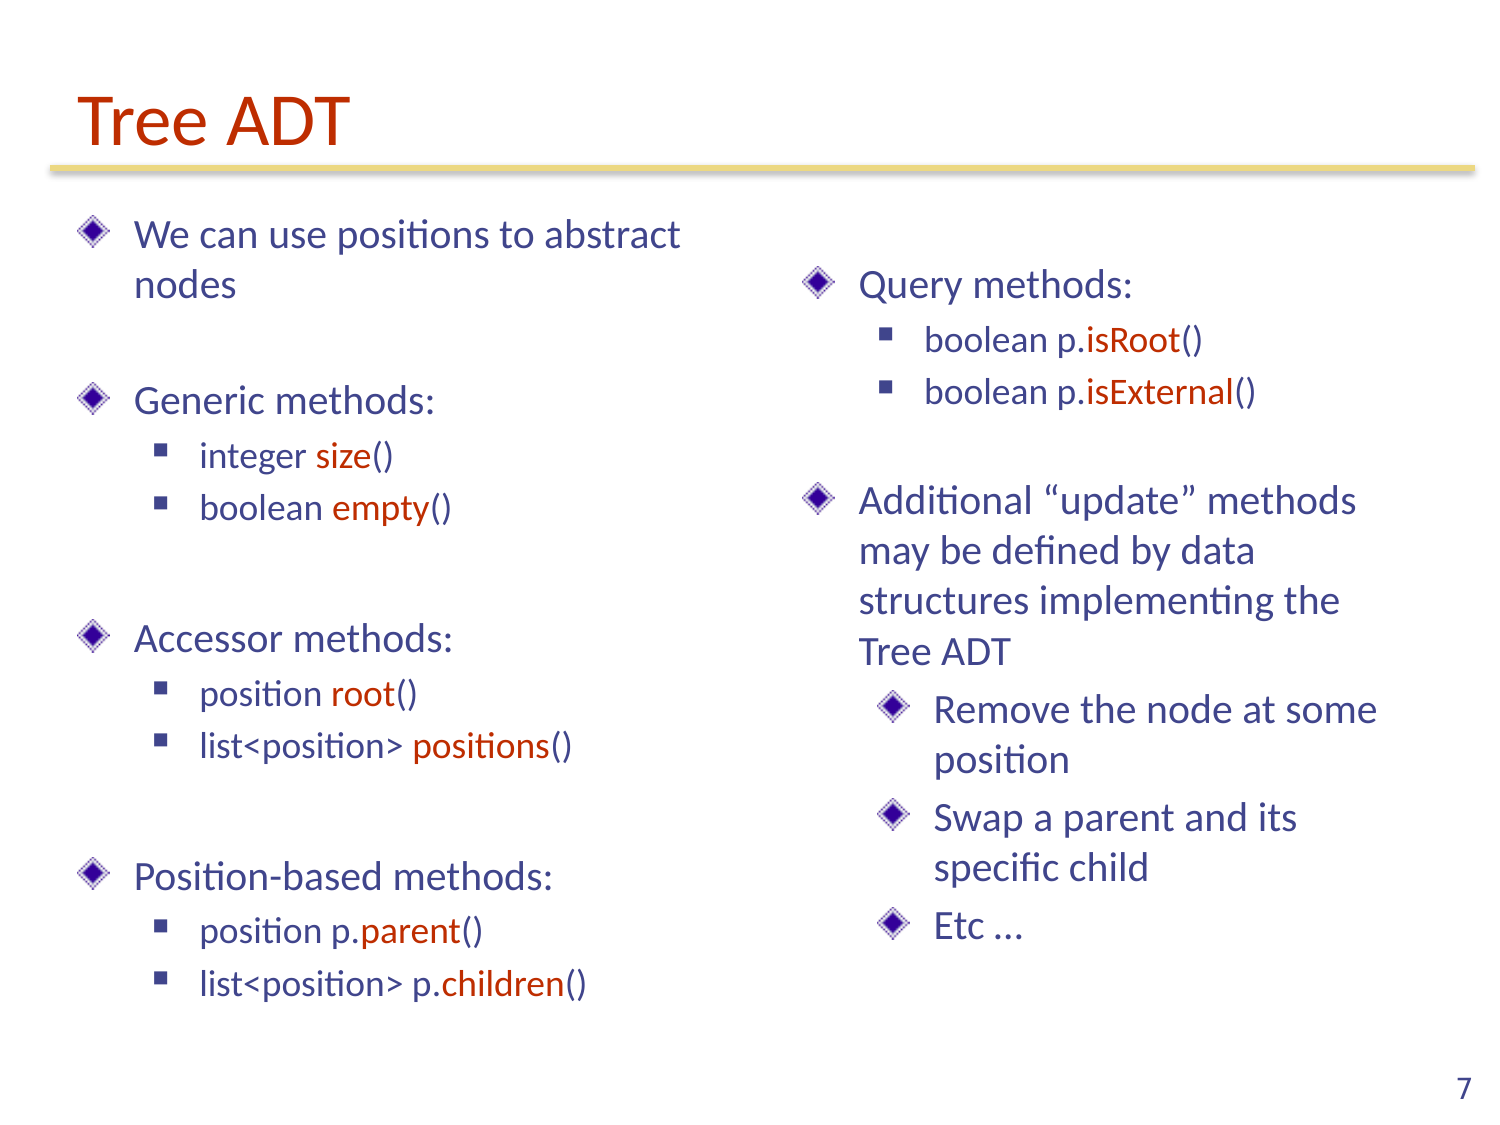

# Tree ADT
We can use positions to abstract nodes

Generic methods:
integer size()
boolean empty()

Accessor methods:
position root()
list<position> positions()

Position-based methods:
position p.parent()
list<position> p.children()
Query methods:
boolean p.isRoot()
boolean p.isExternal()

Additional “update” methods may be defined by data structures implementing the Tree ADT
Remove the node at some position
Swap a parent and its specific child
Etc …
7